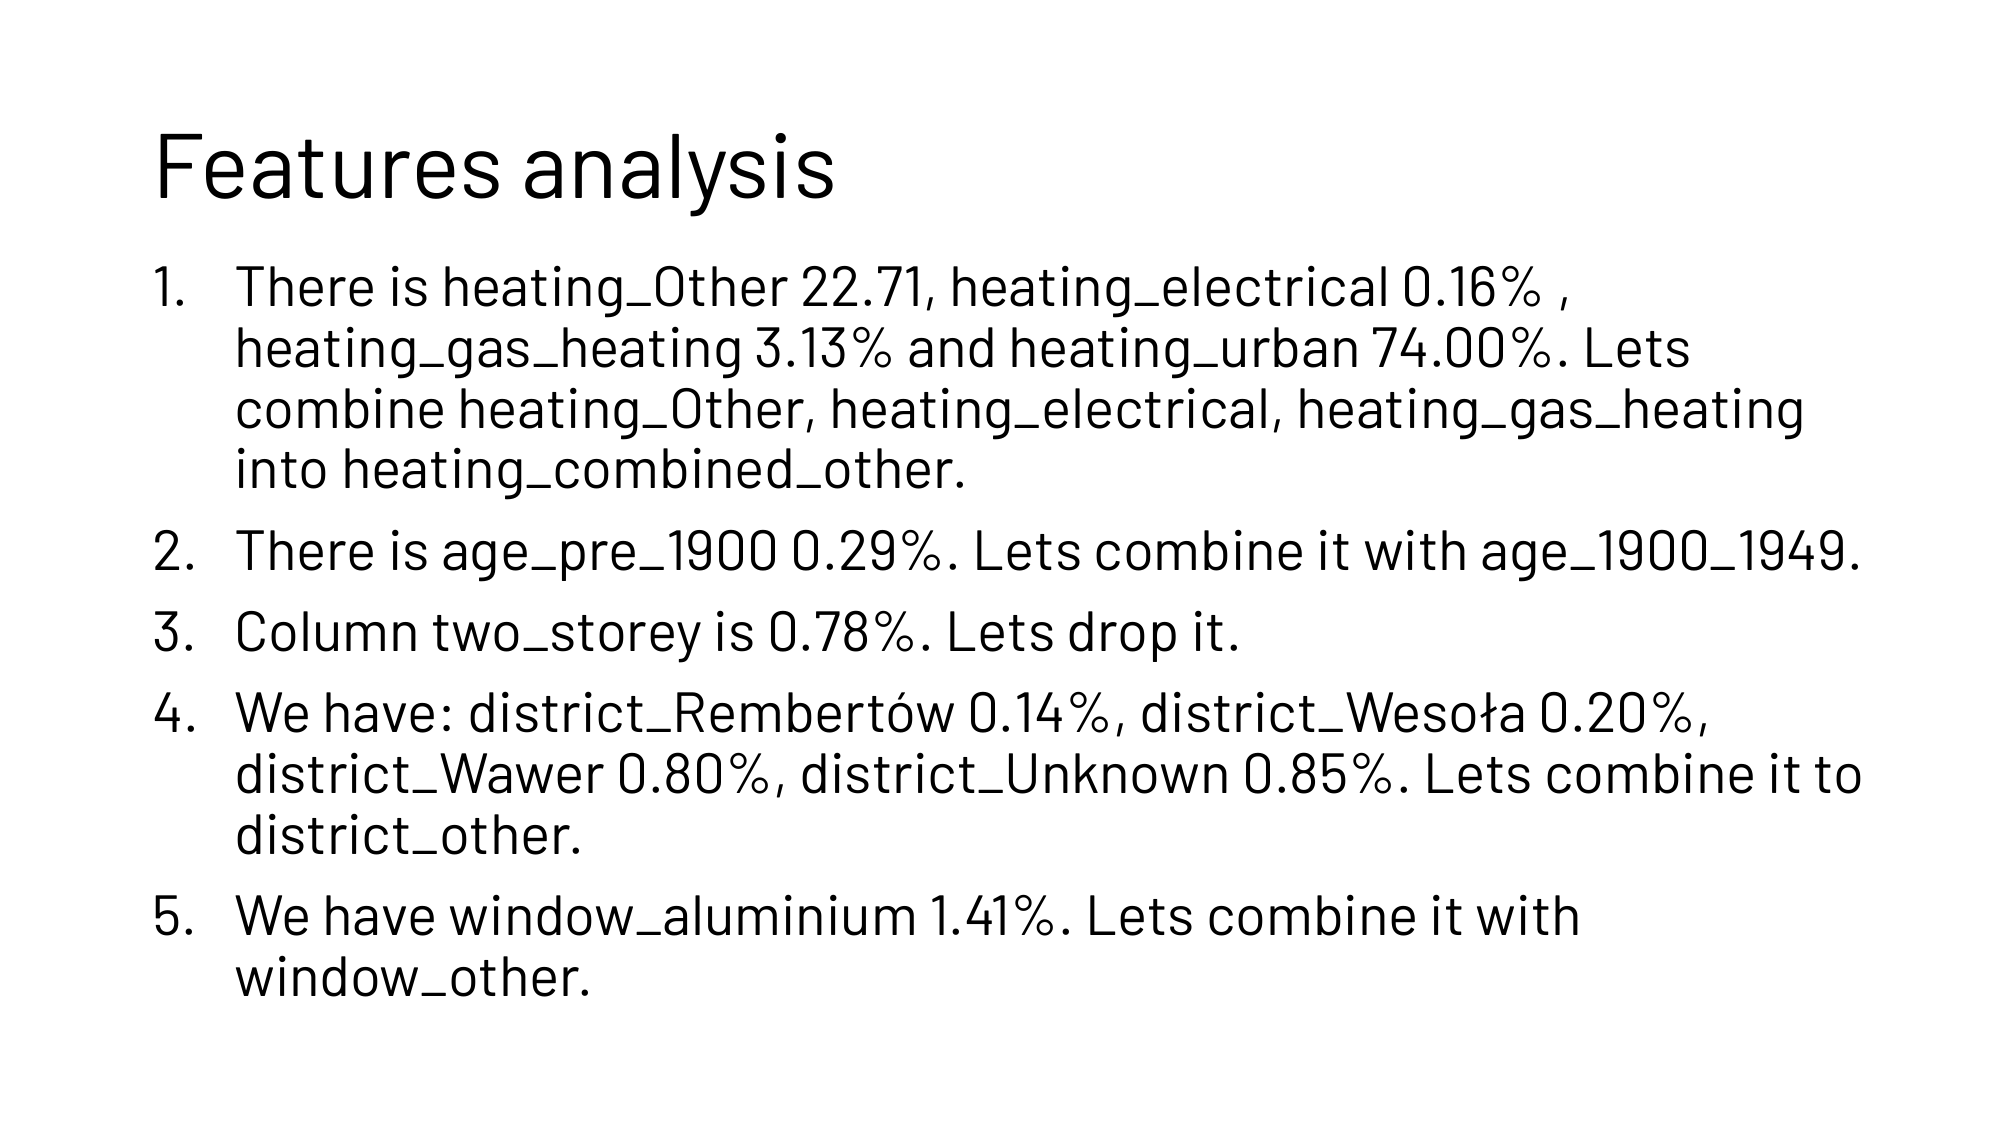

# Features analysis
There is heating_Other 22.71, heating_electrical 0.16% , heating_gas_heating 3.13% and heating_urban 74.00%. Lets combine heating_Other, heating_electrical, heating_gas_heating into heating_combined_other.
There is age_pre_1900 0.29%. Lets combine it with age_1900_1949.
Column two_storey is 0.78%. Lets drop it.
We have: district_Rembertów 0.14%, district_Wesoła 0.20%, district_Wawer 0.80%, district_Unknown 0.85%. Lets combine it to district_other.
We have window_aluminium 1.41%. Lets combine it with window_other.